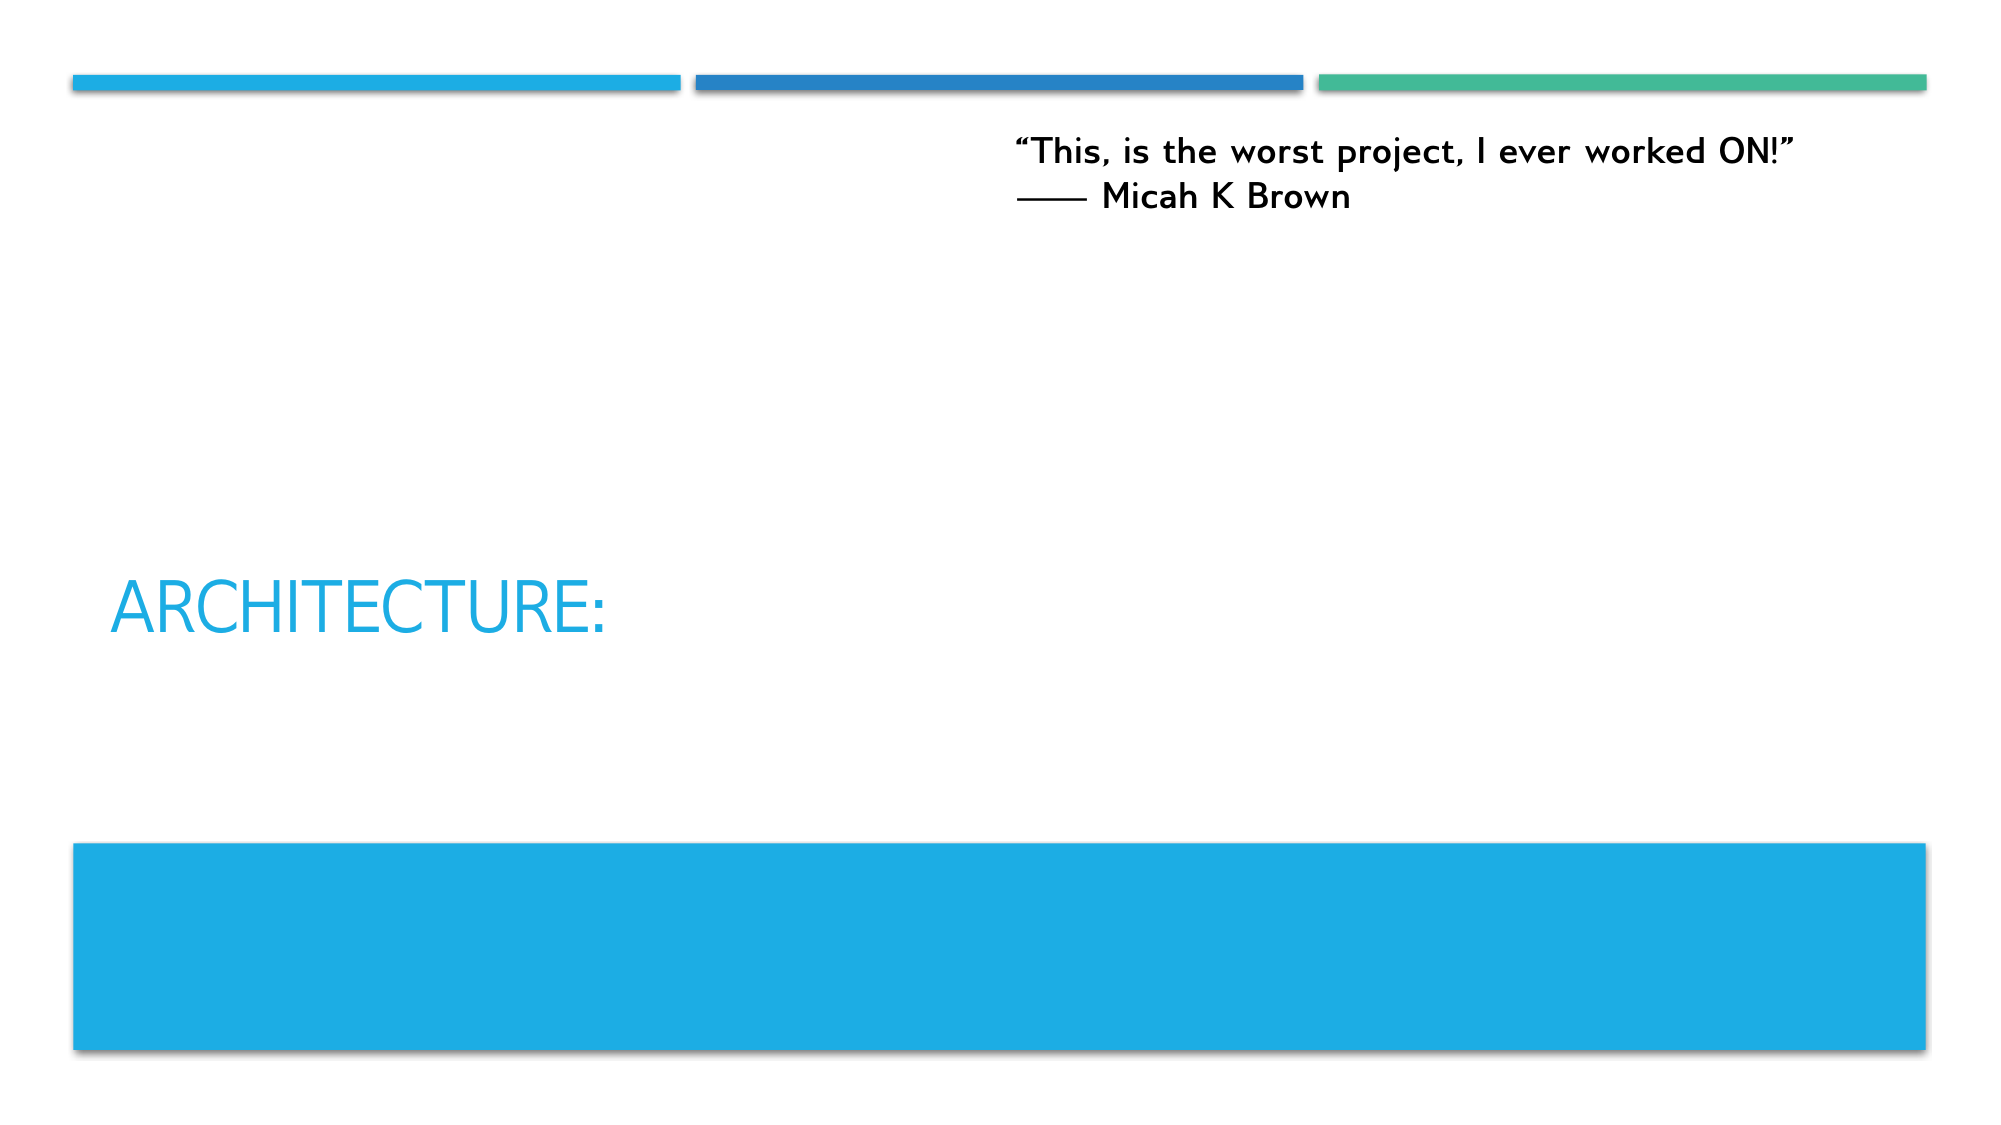

“This, is the worst project, I ever worked ON!”
― Micah K Brown
# Architecture: